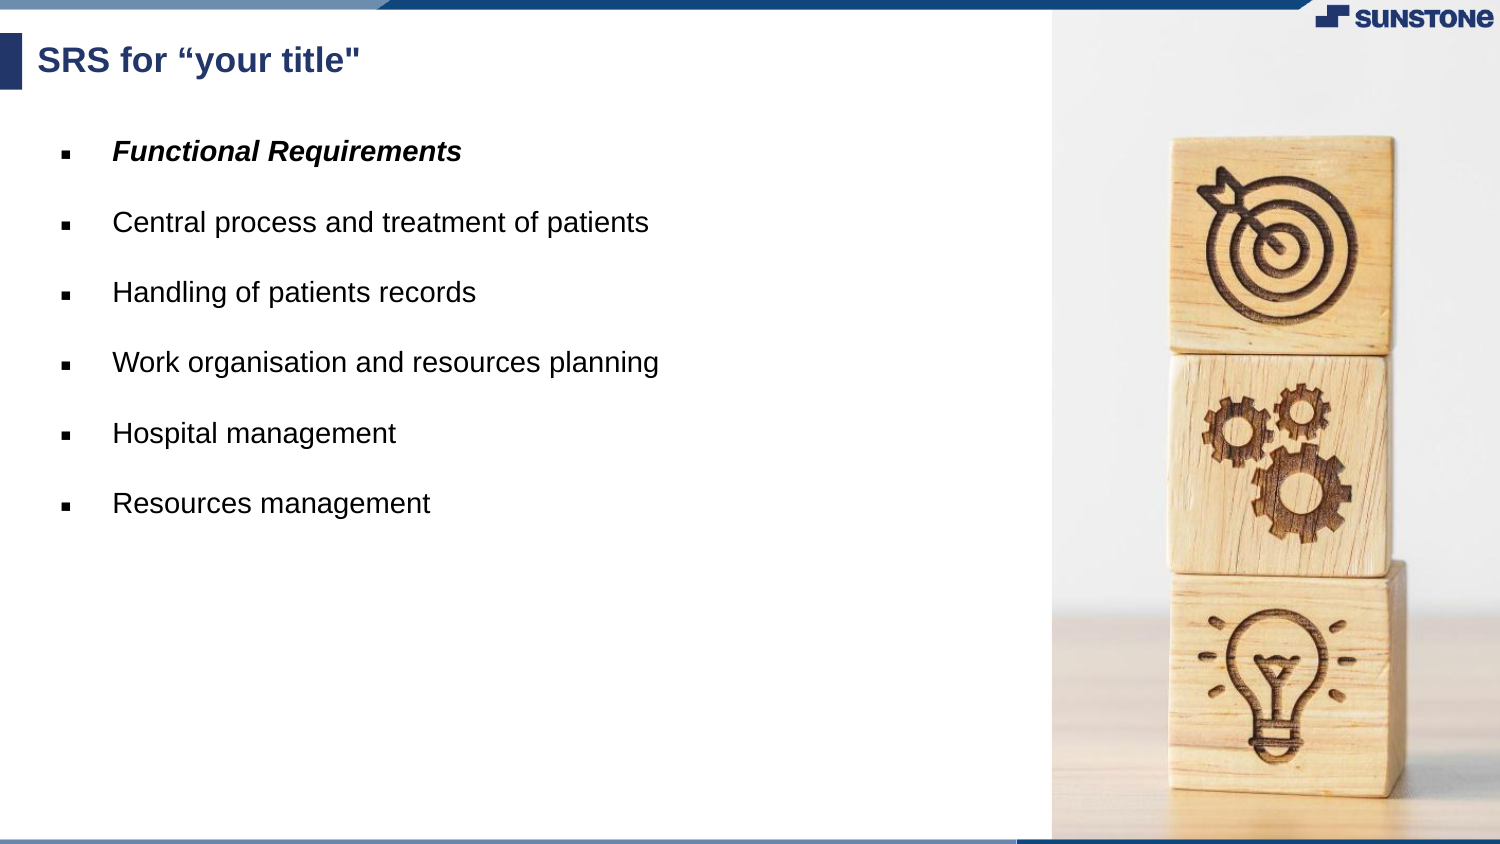

# SRS for “your title"
Functional Requirements
Central process and treatment of patients

Handling of patients records

Work organisation and resources planning

Hospital management

Resources management